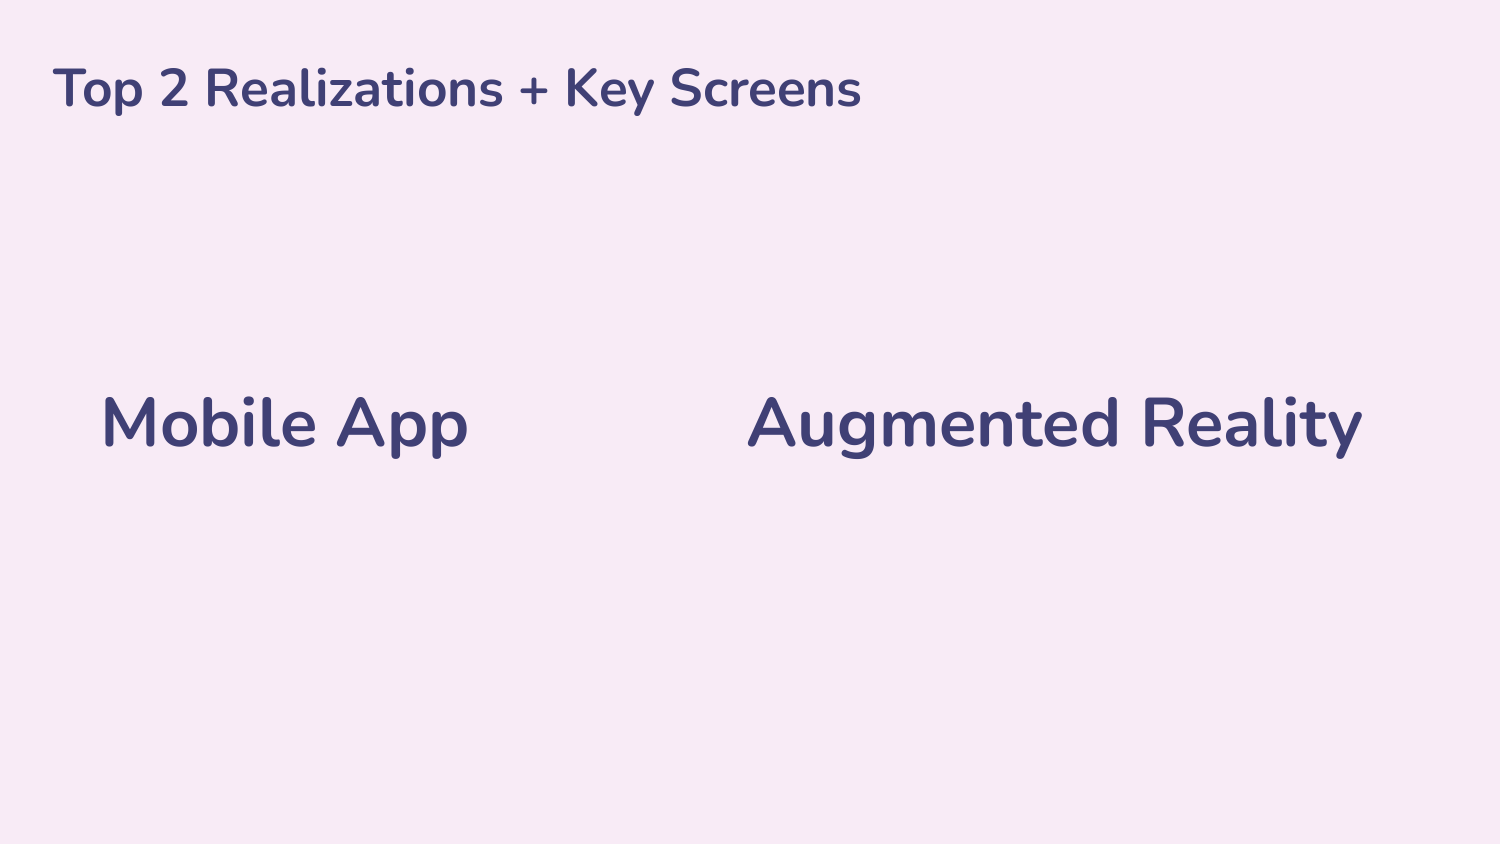

# Top 2 Realizations + Key Screens
Mobile App
Augmented Reality